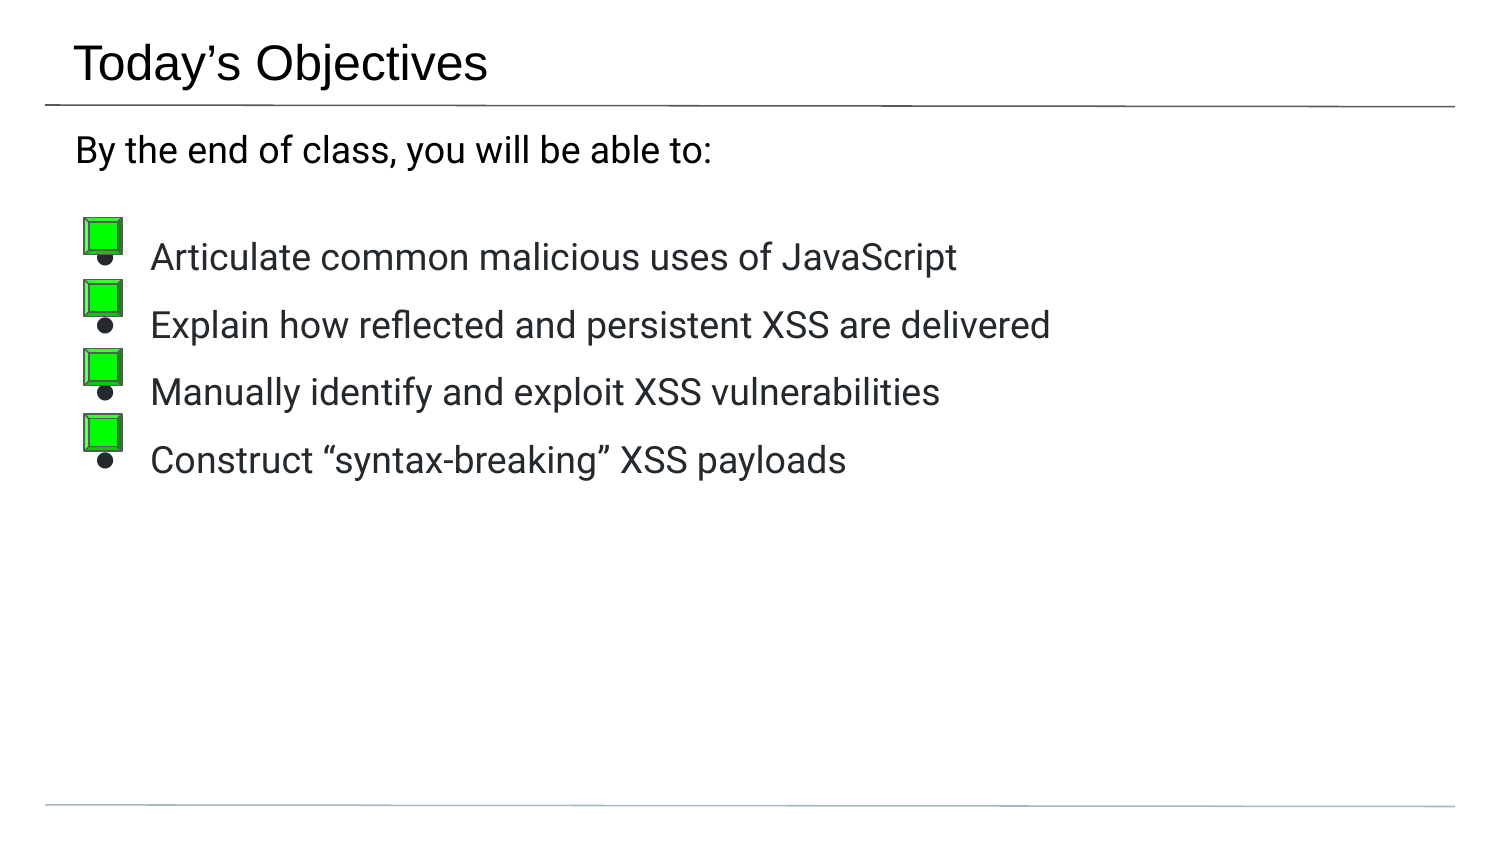

# Today’s Objectives

By the end of class, you will be able to:

Articulate common malicious uses of JavaScript
Explain how reflected and persistent XSS are delivered
Manually identify and exploit XSS vulnerabilities
Construct “syntax-breaking” XSS payloads